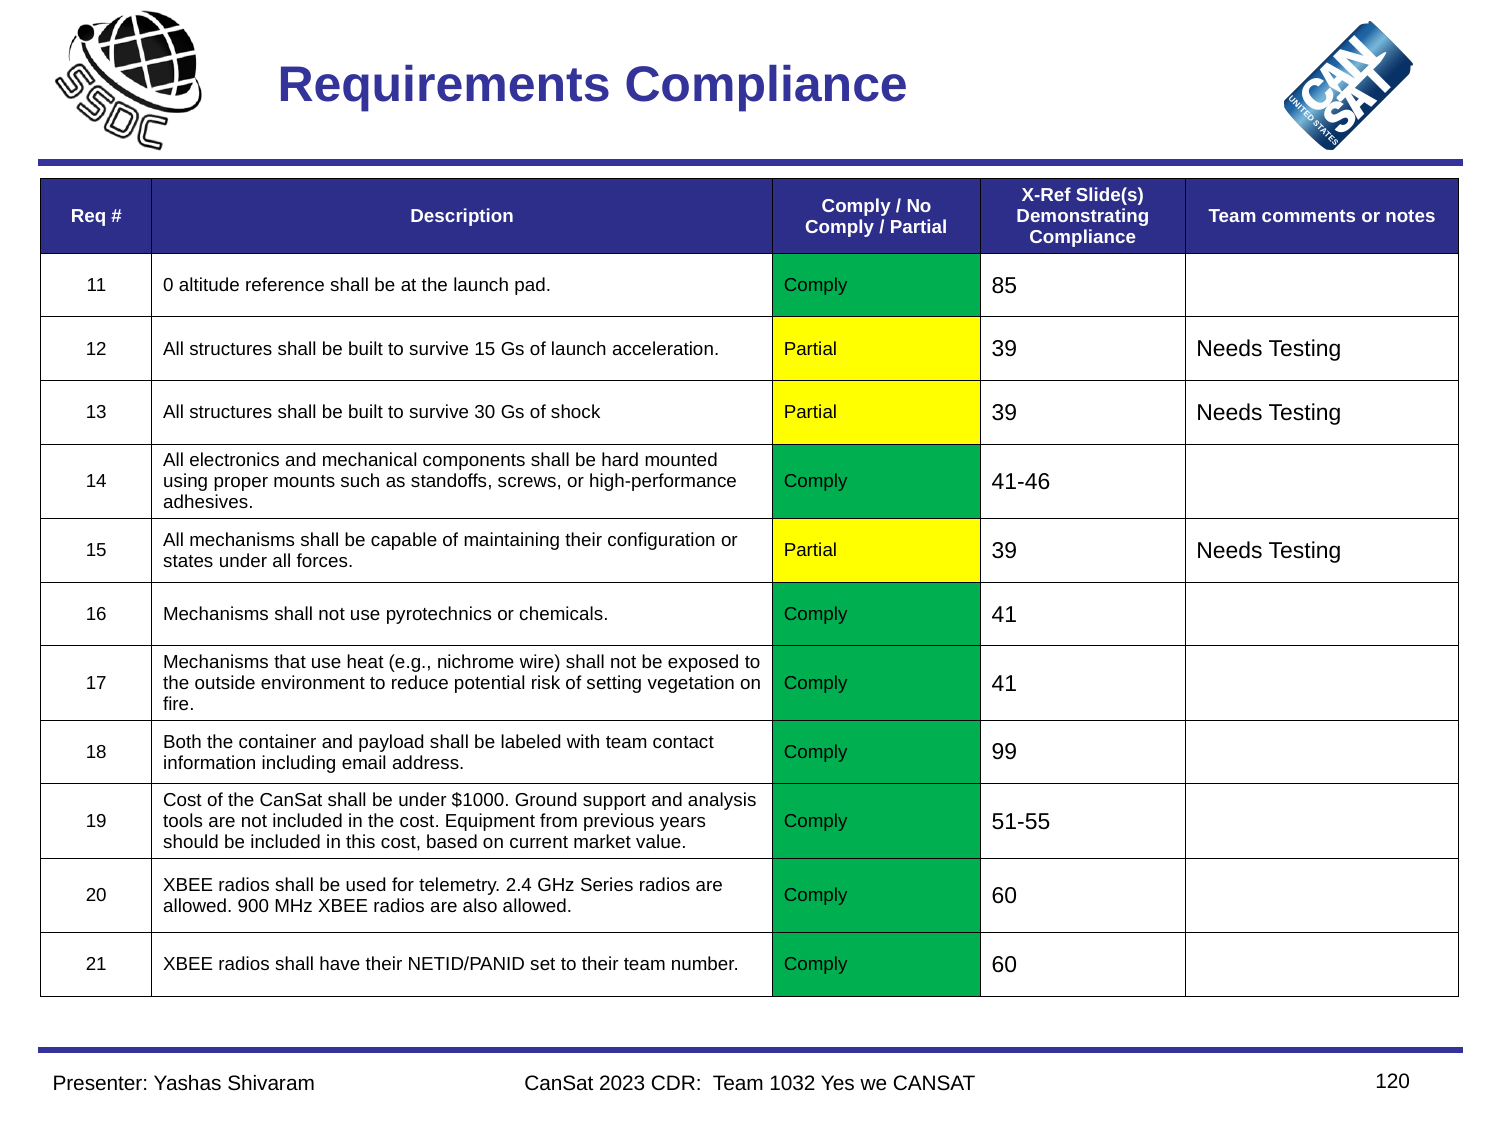

# Requirements Compliance
| Req # | Description​ | Comply / No Comply / Partial | X-Ref Slide(s) Demonstrating Compliance | Team comments or notes |
| --- | --- | --- | --- | --- |
| 11​ | 0 altitude reference shall be at the launch pad. | Comply | 85 |  |
| 12 | All structures shall be built to survive 15 Gs of launch acceleration. | Partial | 39 | Needs Testing |
| 13 | All structures shall be built to survive 30 Gs of shock | Partial | 39 | Needs Testing |
| 14 | All electronics and mechanical components shall be hard mounted using proper mounts such as standoffs, screws, or high-performance adhesives. | Comply | 41-46 |  |
| 15 | All mechanisms shall be capable of maintaining their configuration or states under all forces. | Partial | 39 | Needs Testing |
| 16 | Mechanisms shall not use pyrotechnics or chemicals. | Comply | 41 |  |
| 17 | Mechanisms that use heat (e.g., nichrome wire) shall not be exposed to the outside environment to reduce potential risk of setting vegetation on fire. | Comply | 41 |  |
| 18 | Both the container and payload shall be labeled with team contact information including email address. | Comply | 99 |  |
| 19 | Cost of the CanSat shall be under $1000. Ground support and analysis tools are not included in the cost. Equipment from previous years should be included in this cost, based on current market value. | Comply | 51-55 |  |
| 20 | XBEE radios shall be used for telemetry. 2.4 GHz Series radios are allowed. 900 MHz XBEE radios are also allowed. | Comply | 60 |  |
| 21 | XBEE radios shall have their NETID/PANID set to their team number. | Comply | 60 |  |
120
Presenter: Yashas Shivaram
CanSat 2023 CDR:  Team 1032 Yes we CANSAT